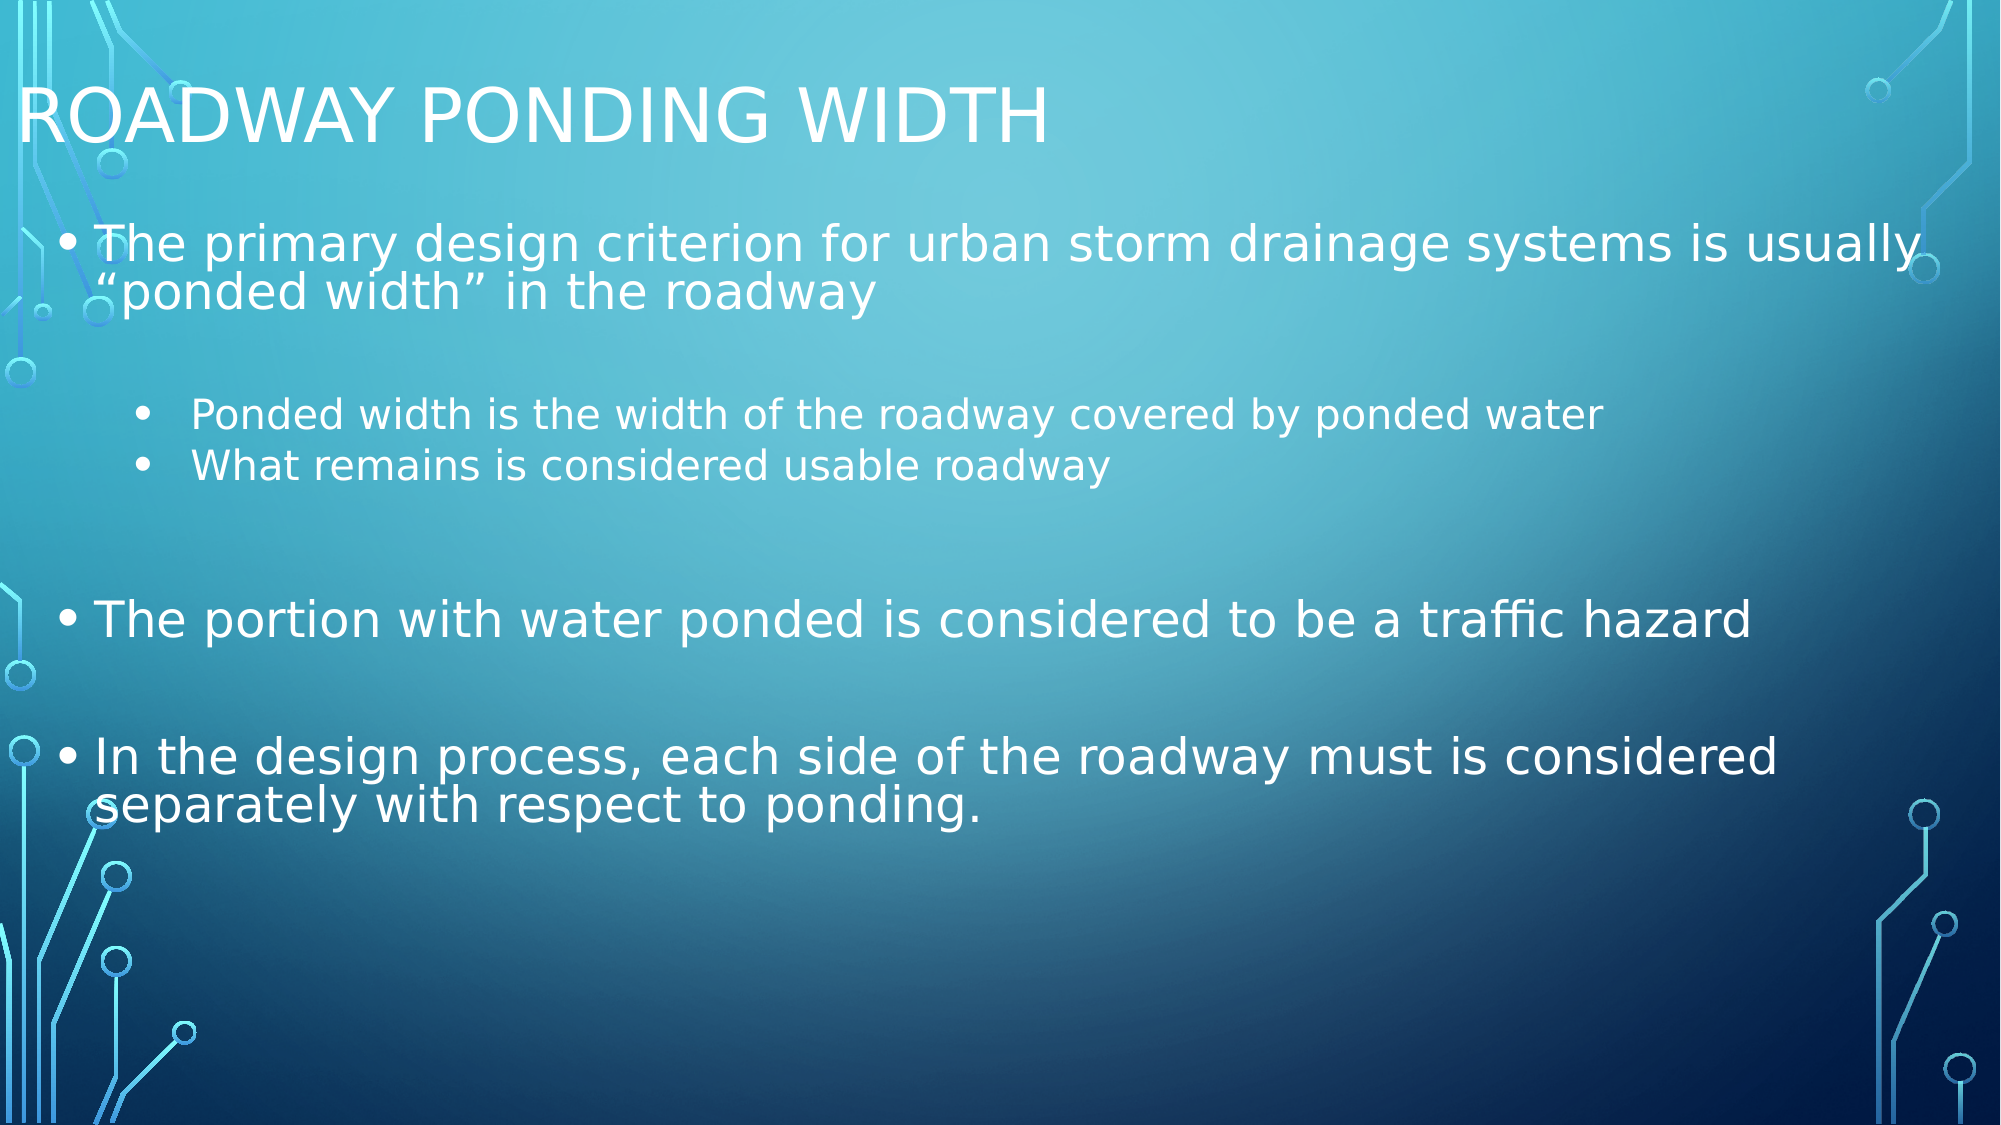

# Roadway ponding width
The primary design criterion for urban storm drainage systems is usually “ponded width” in the roadway

Ponded width is the width of the roadway covered by ponded water
What remains is considered usable roadway

The portion with water ponded is considered to be a traffic hazard

In the design process, each side of the roadway must is considered separately with respect to ponding.